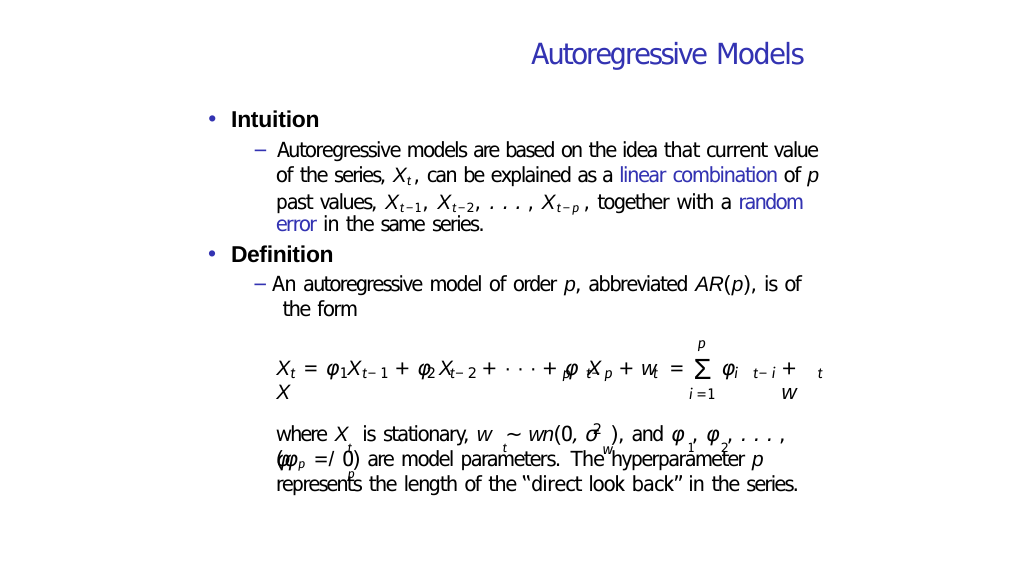

# Autoregressive Models
Intuition
– Autoregressive models are based on the idea that current value  of the series, Xt , can be explained as a linear combination of p  past values, Xt−1, Xt−2, . . . , Xt−p , together with a random
error in the same series.
Definition
– An autoregressive model of order p, abbreviated AR(p), is of  the form
p
Σ
X  = φ X	+ φ X	+ · · · + φ X	+ w  =	φ X
+ w
t	1   t−1	2   t−2	p    t−p	t	i    t−i	t
i =1
2
where X is stationary, w ∼ wn(0, σ ), and φ , φ , . . . , φ
t	t	w	1	2	p
(φp =/	0) are model parameters. The hyperparameter p
represents the length of the “direct look back” in the series.